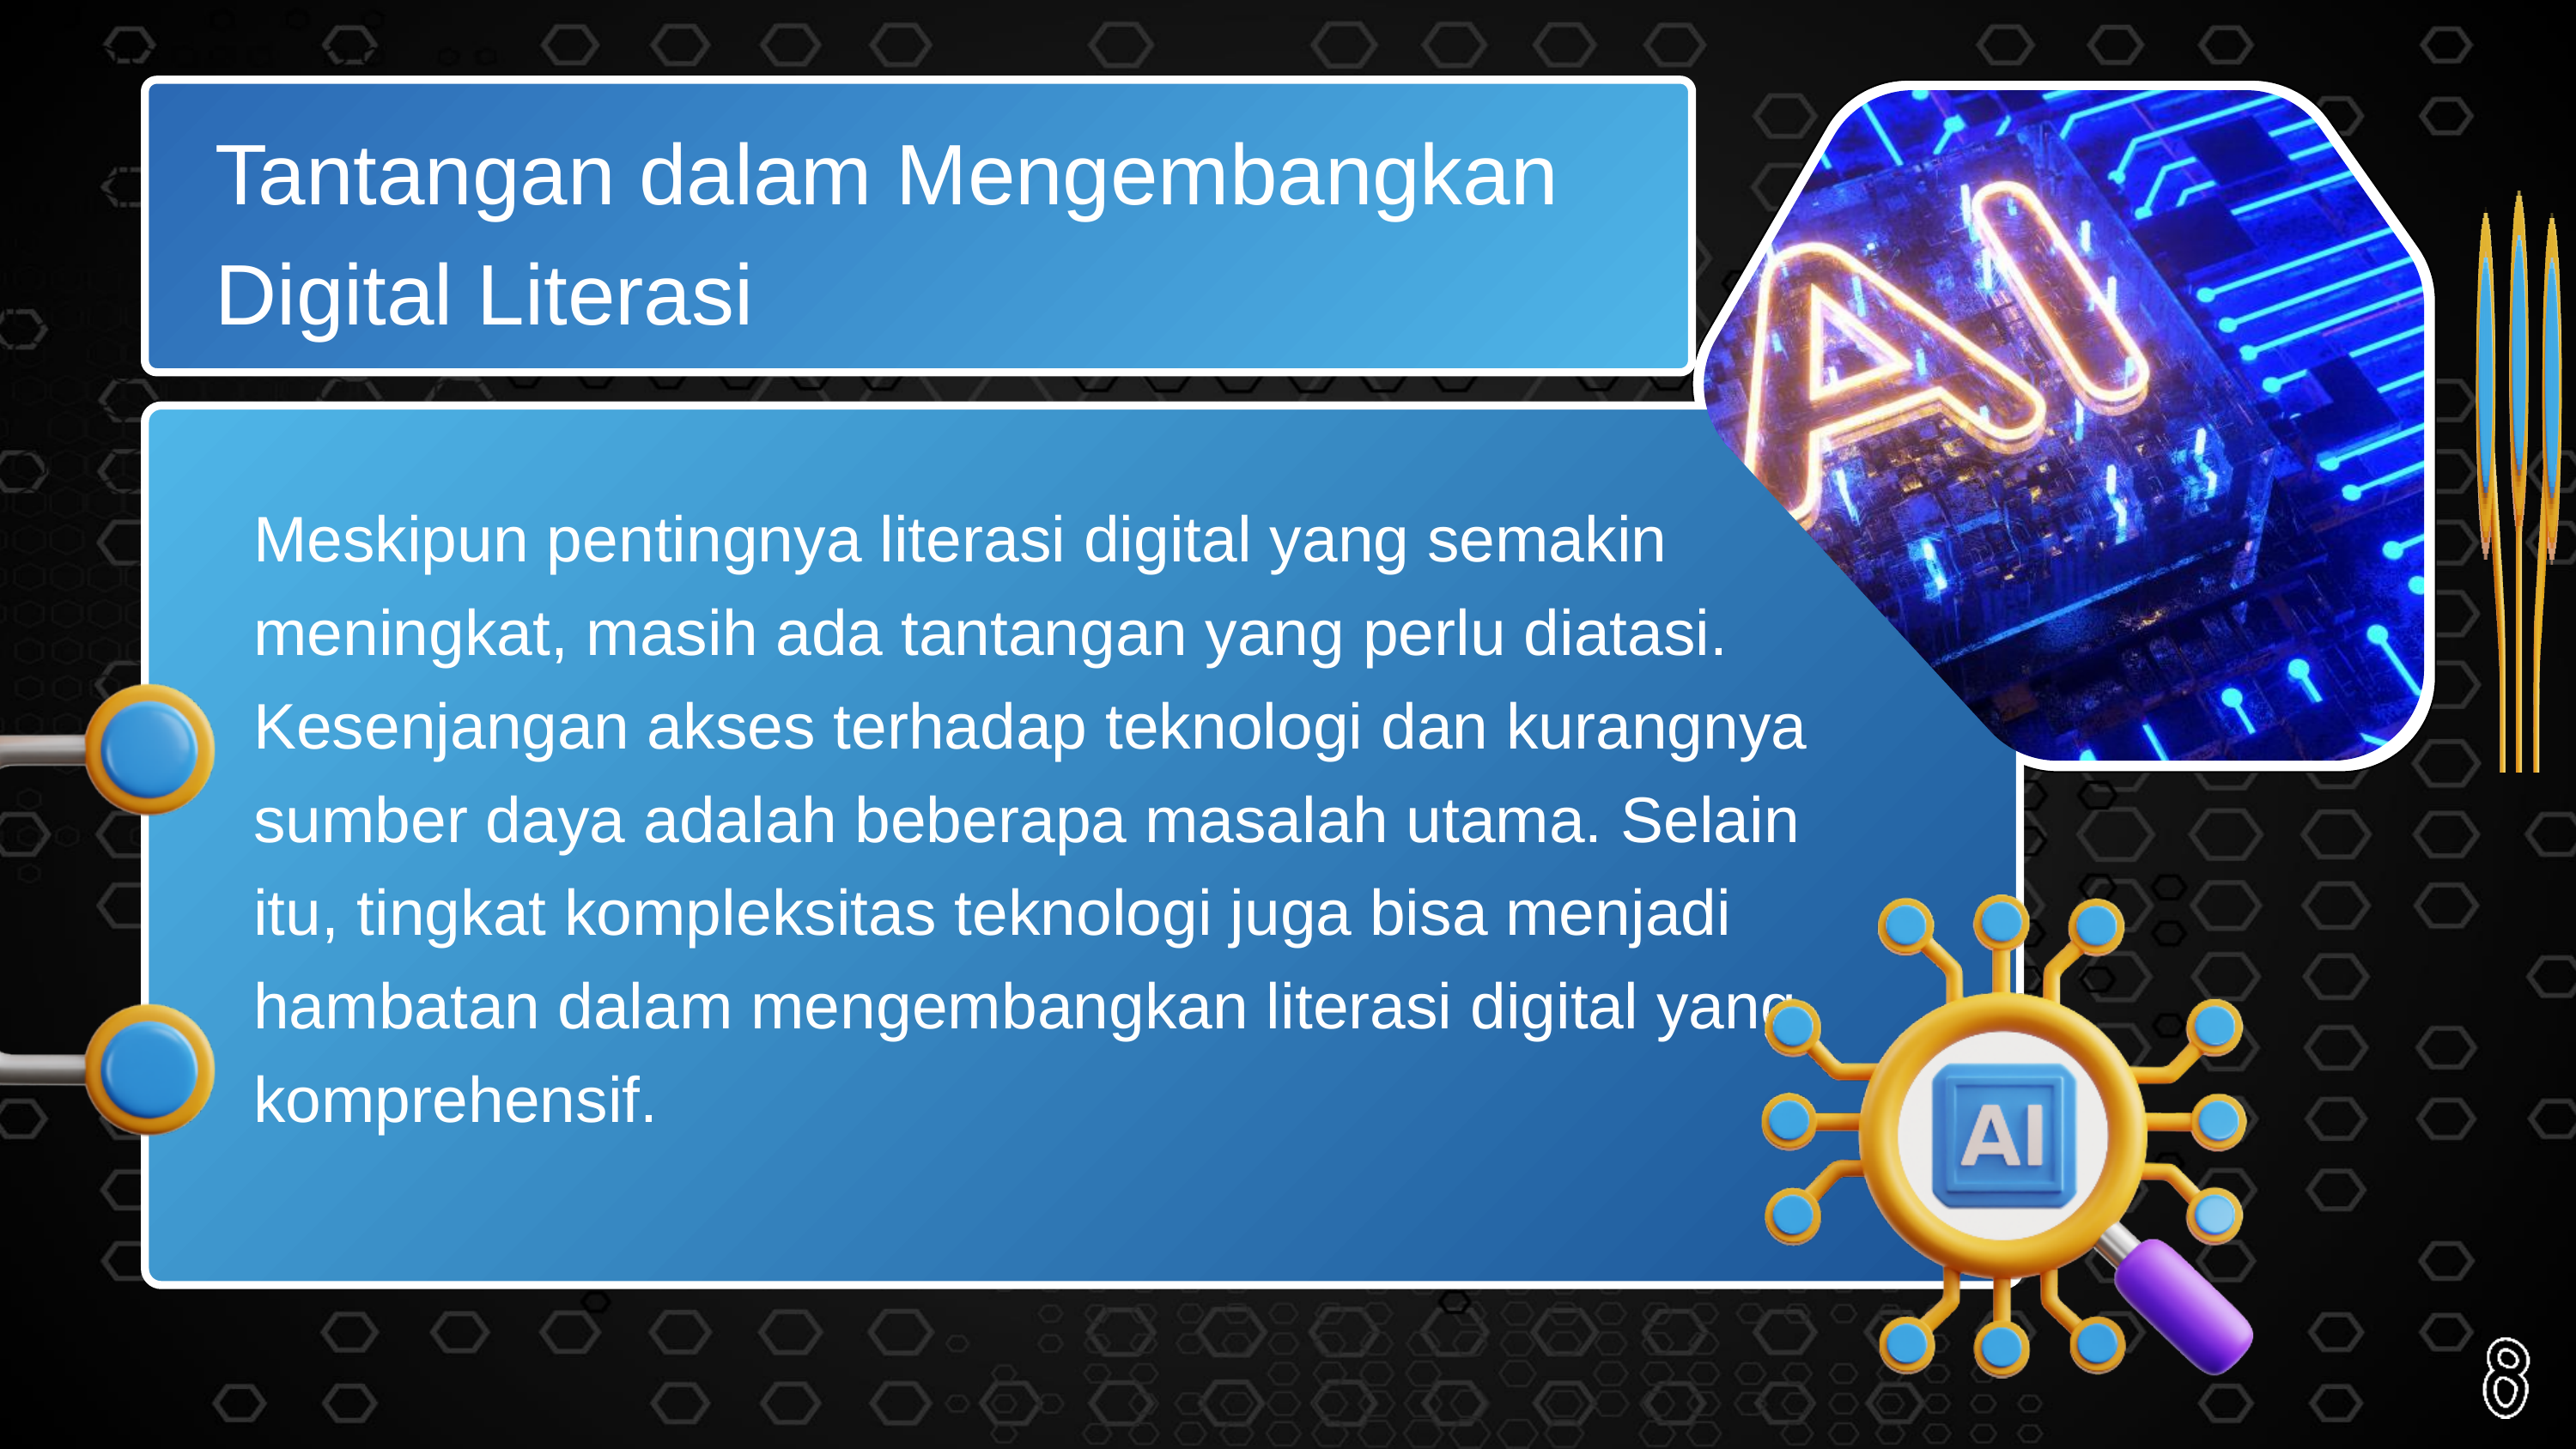

Tantangan dalam Mengembangkan Digital Literasi

Meskipun pentingnya literasi digital yang semakin meningkat, masih ada tantangan yang perlu diatasi. Kesenjangan akses terhadap teknologi dan kurangnya sumber daya adalah beberapa masalah utama. Selain itu, tingkat kompleksitas teknologi juga bisa menjadi hambatan dalam mengembangkan literasi digital yang komprehensif.